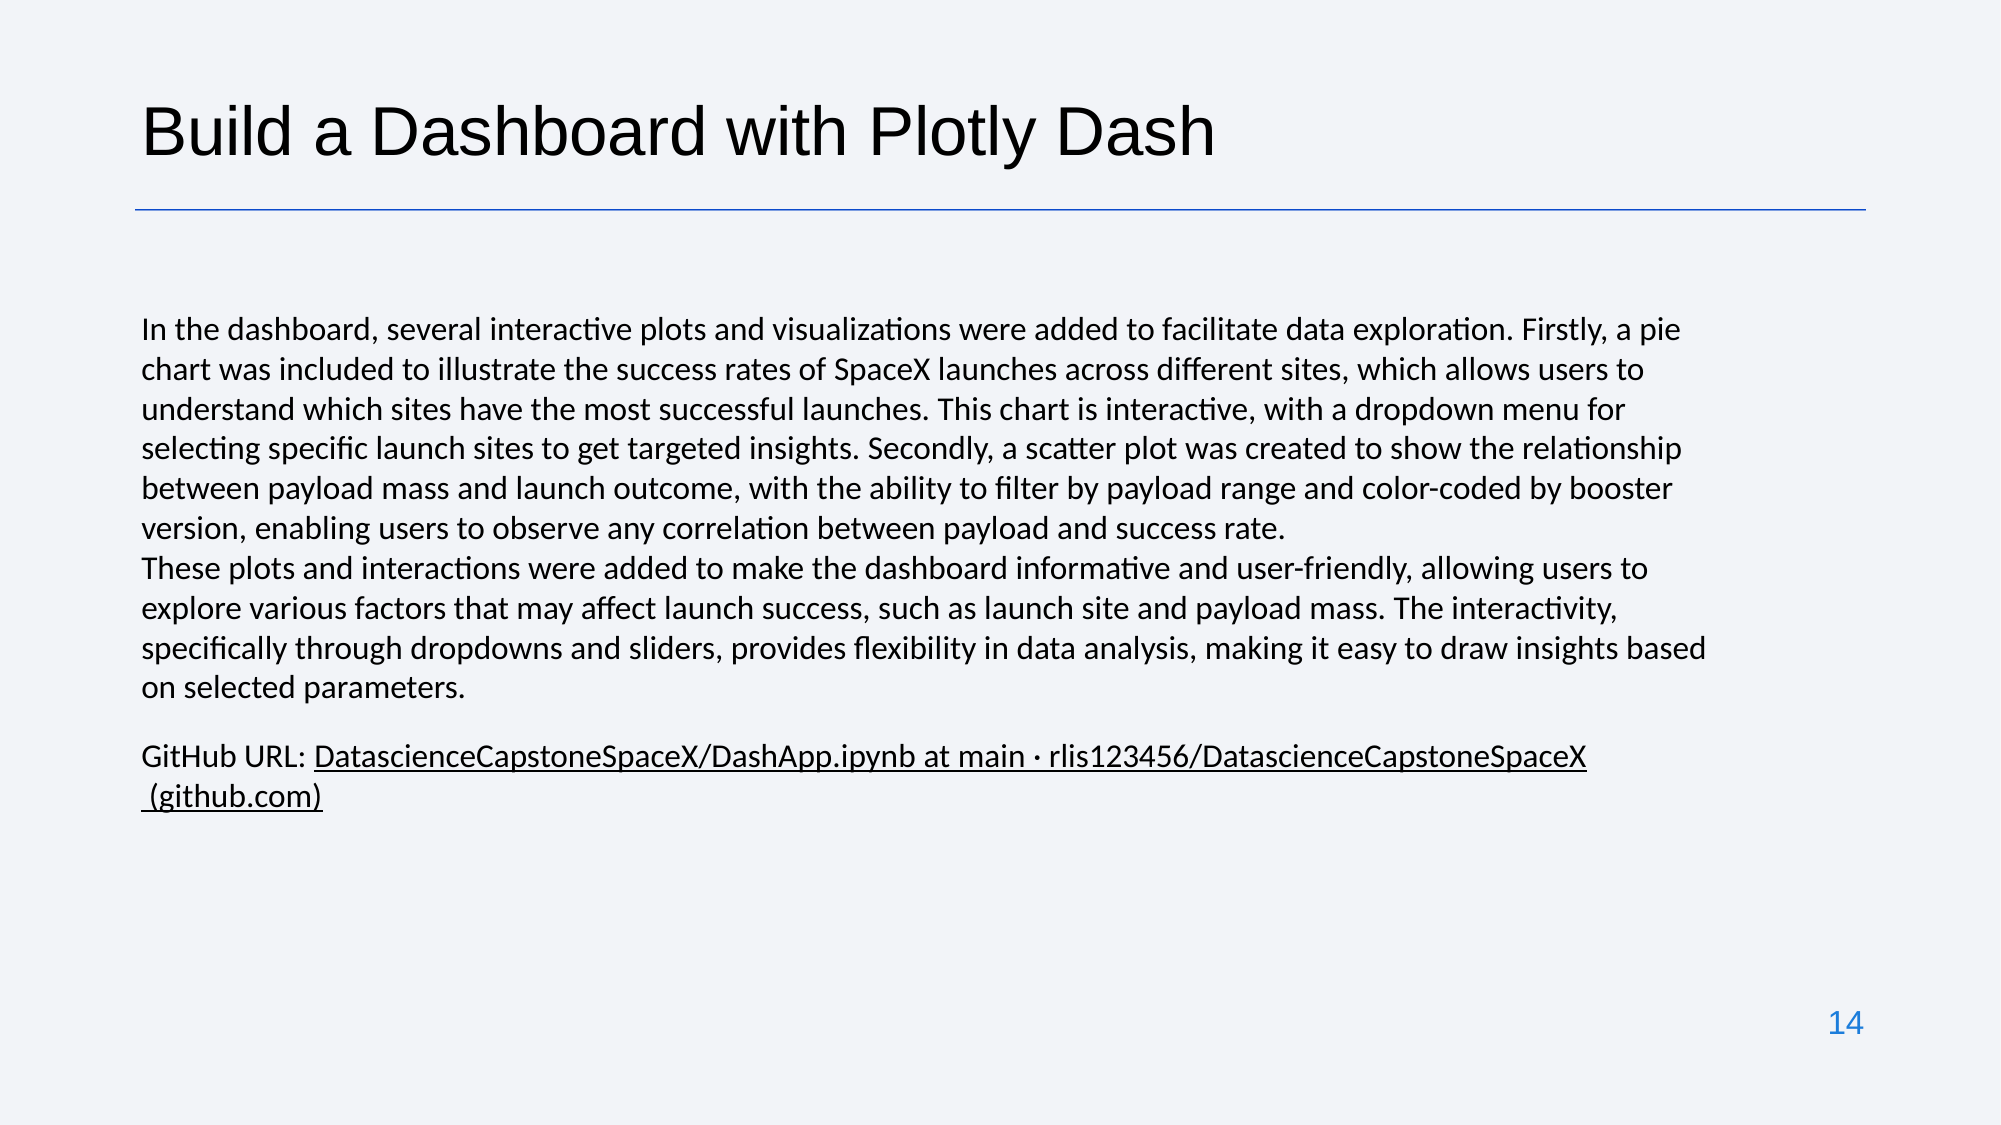

Build a Dashboard with Plotly Dash
In the dashboard, several interactive plots and visualizations were added to facilitate data exploration. Firstly, a pie chart was included to illustrate the success rates of SpaceX launches across different sites, which allows users to understand which sites have the most successful launches. This chart is interactive, with a dropdown menu for selecting specific launch sites to get targeted insights. Secondly, a scatter plot was created to show the relationship between payload mass and launch outcome, with the ability to filter by payload range and color-coded by booster version, enabling users to observe any correlation between payload and success rate.
These plots and interactions were added to make the dashboard informative and user-friendly, allowing users to explore various factors that may affect launch success, such as launch site and payload mass. The interactivity, specifically through dropdowns and sliders, provides flexibility in data analysis, making it easy to draw insights based on selected parameters.
GitHub URL: DatascienceCapstoneSpaceX/DashApp.ipynb at main · rlis123456/DatascienceCapstoneSpaceX (github.com)
14